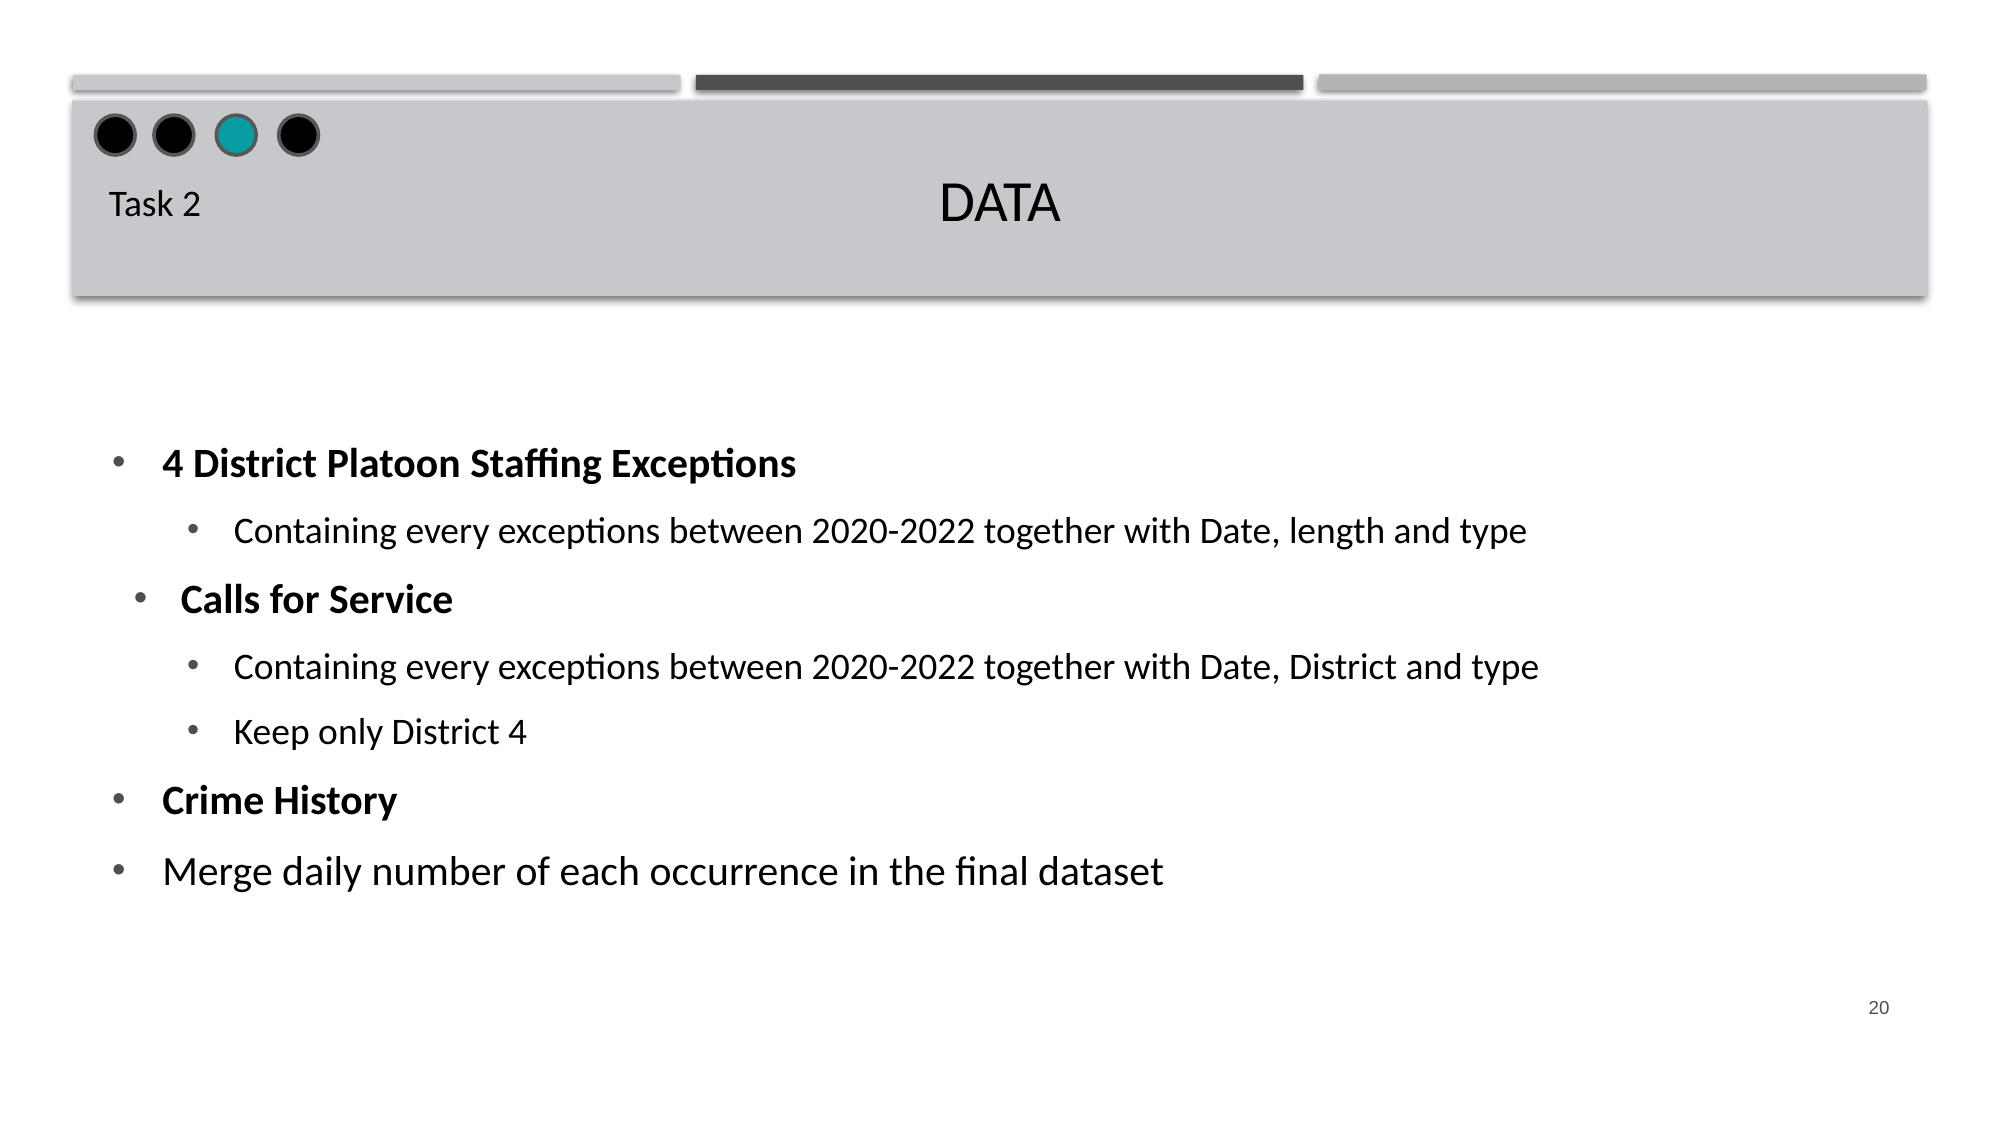

# Data

Task 2
4 District Platoon Staffing Exceptions
Containing every exceptions between 2020-2022 together with Date, length and type
Calls for Service
Containing every exceptions between 2020-2022 together with Date, District and type
Keep only District 4
Crime History
Merge daily number of each occurrence in the final dataset
20